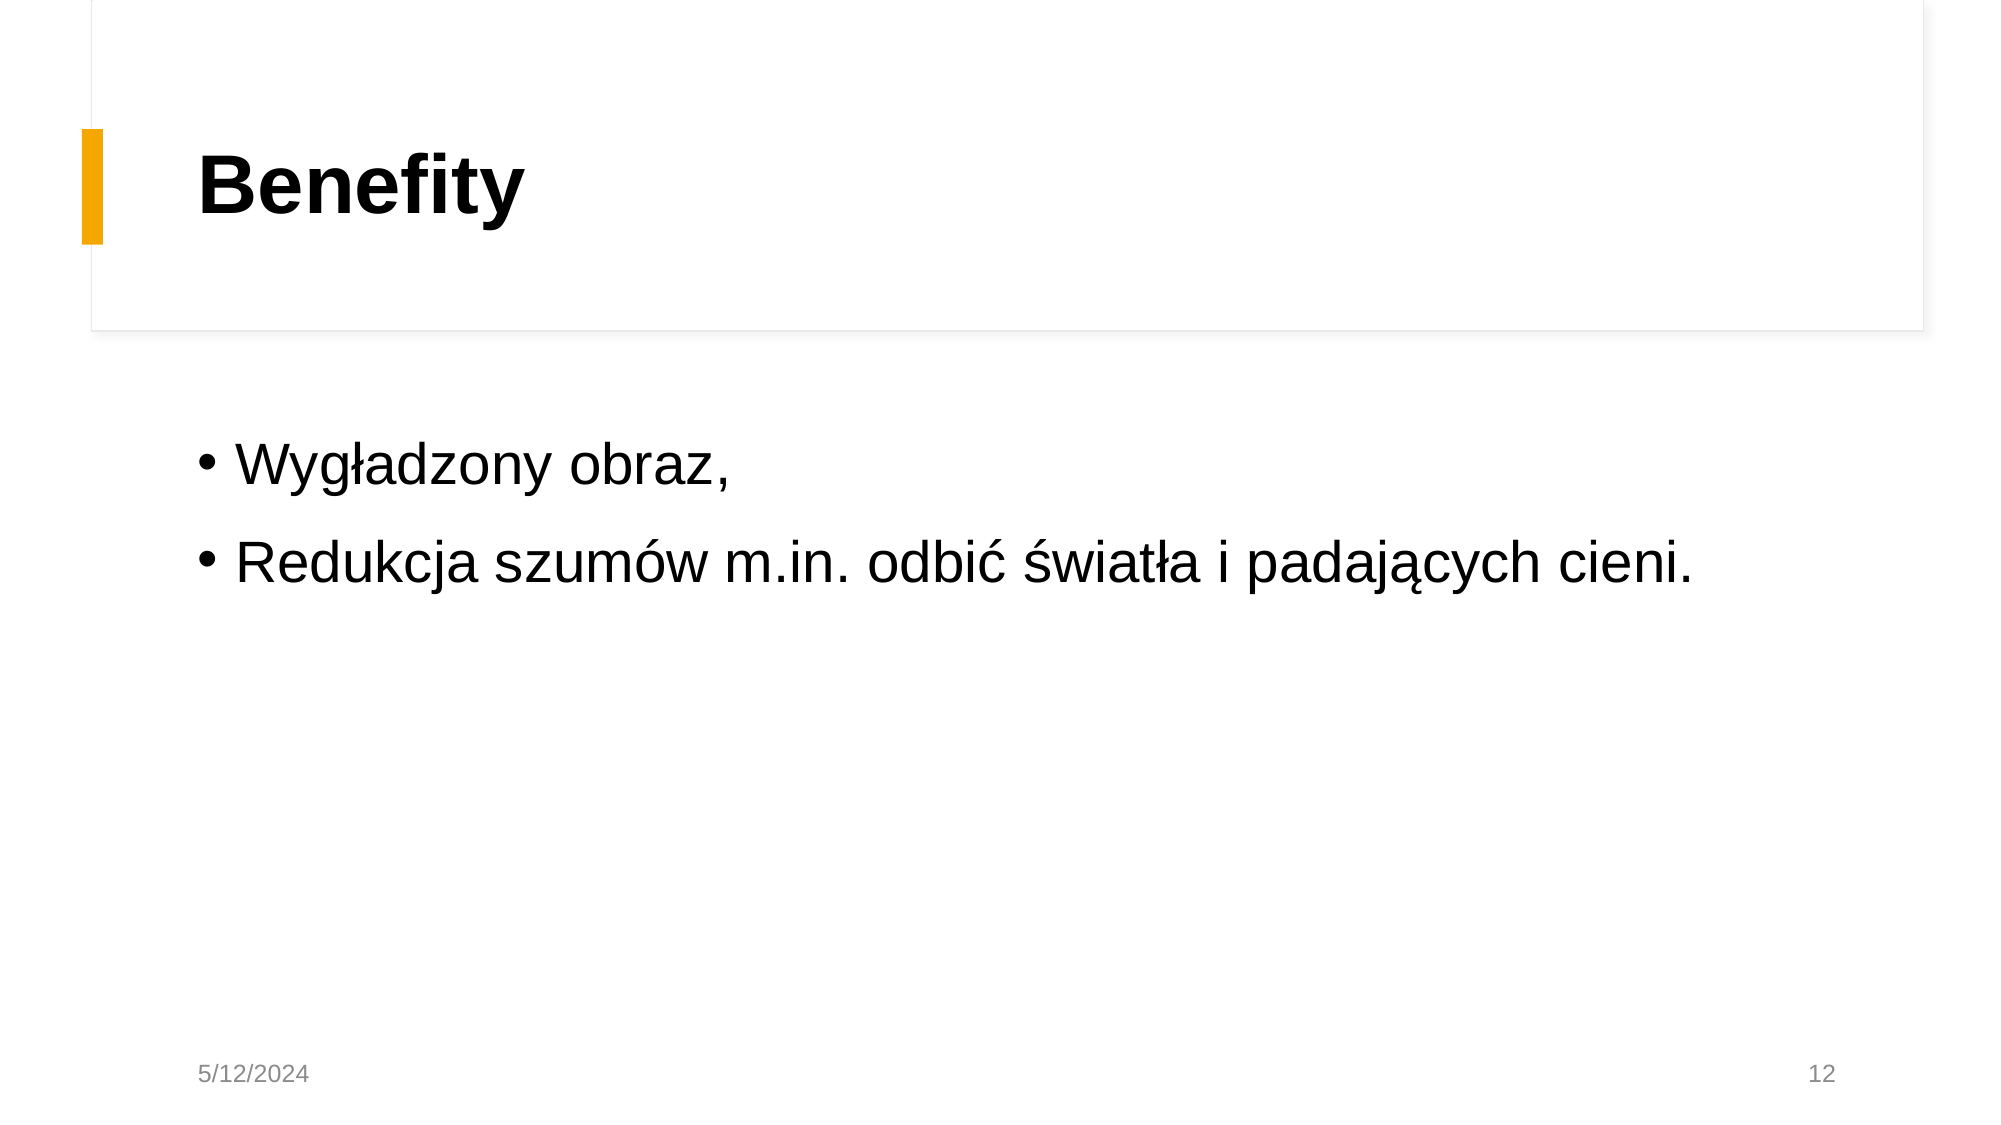

# Benefity
Wygładzony obraz,
Redukcja szumów m.in. odbić światła i padających cieni.

5/12/2024
12